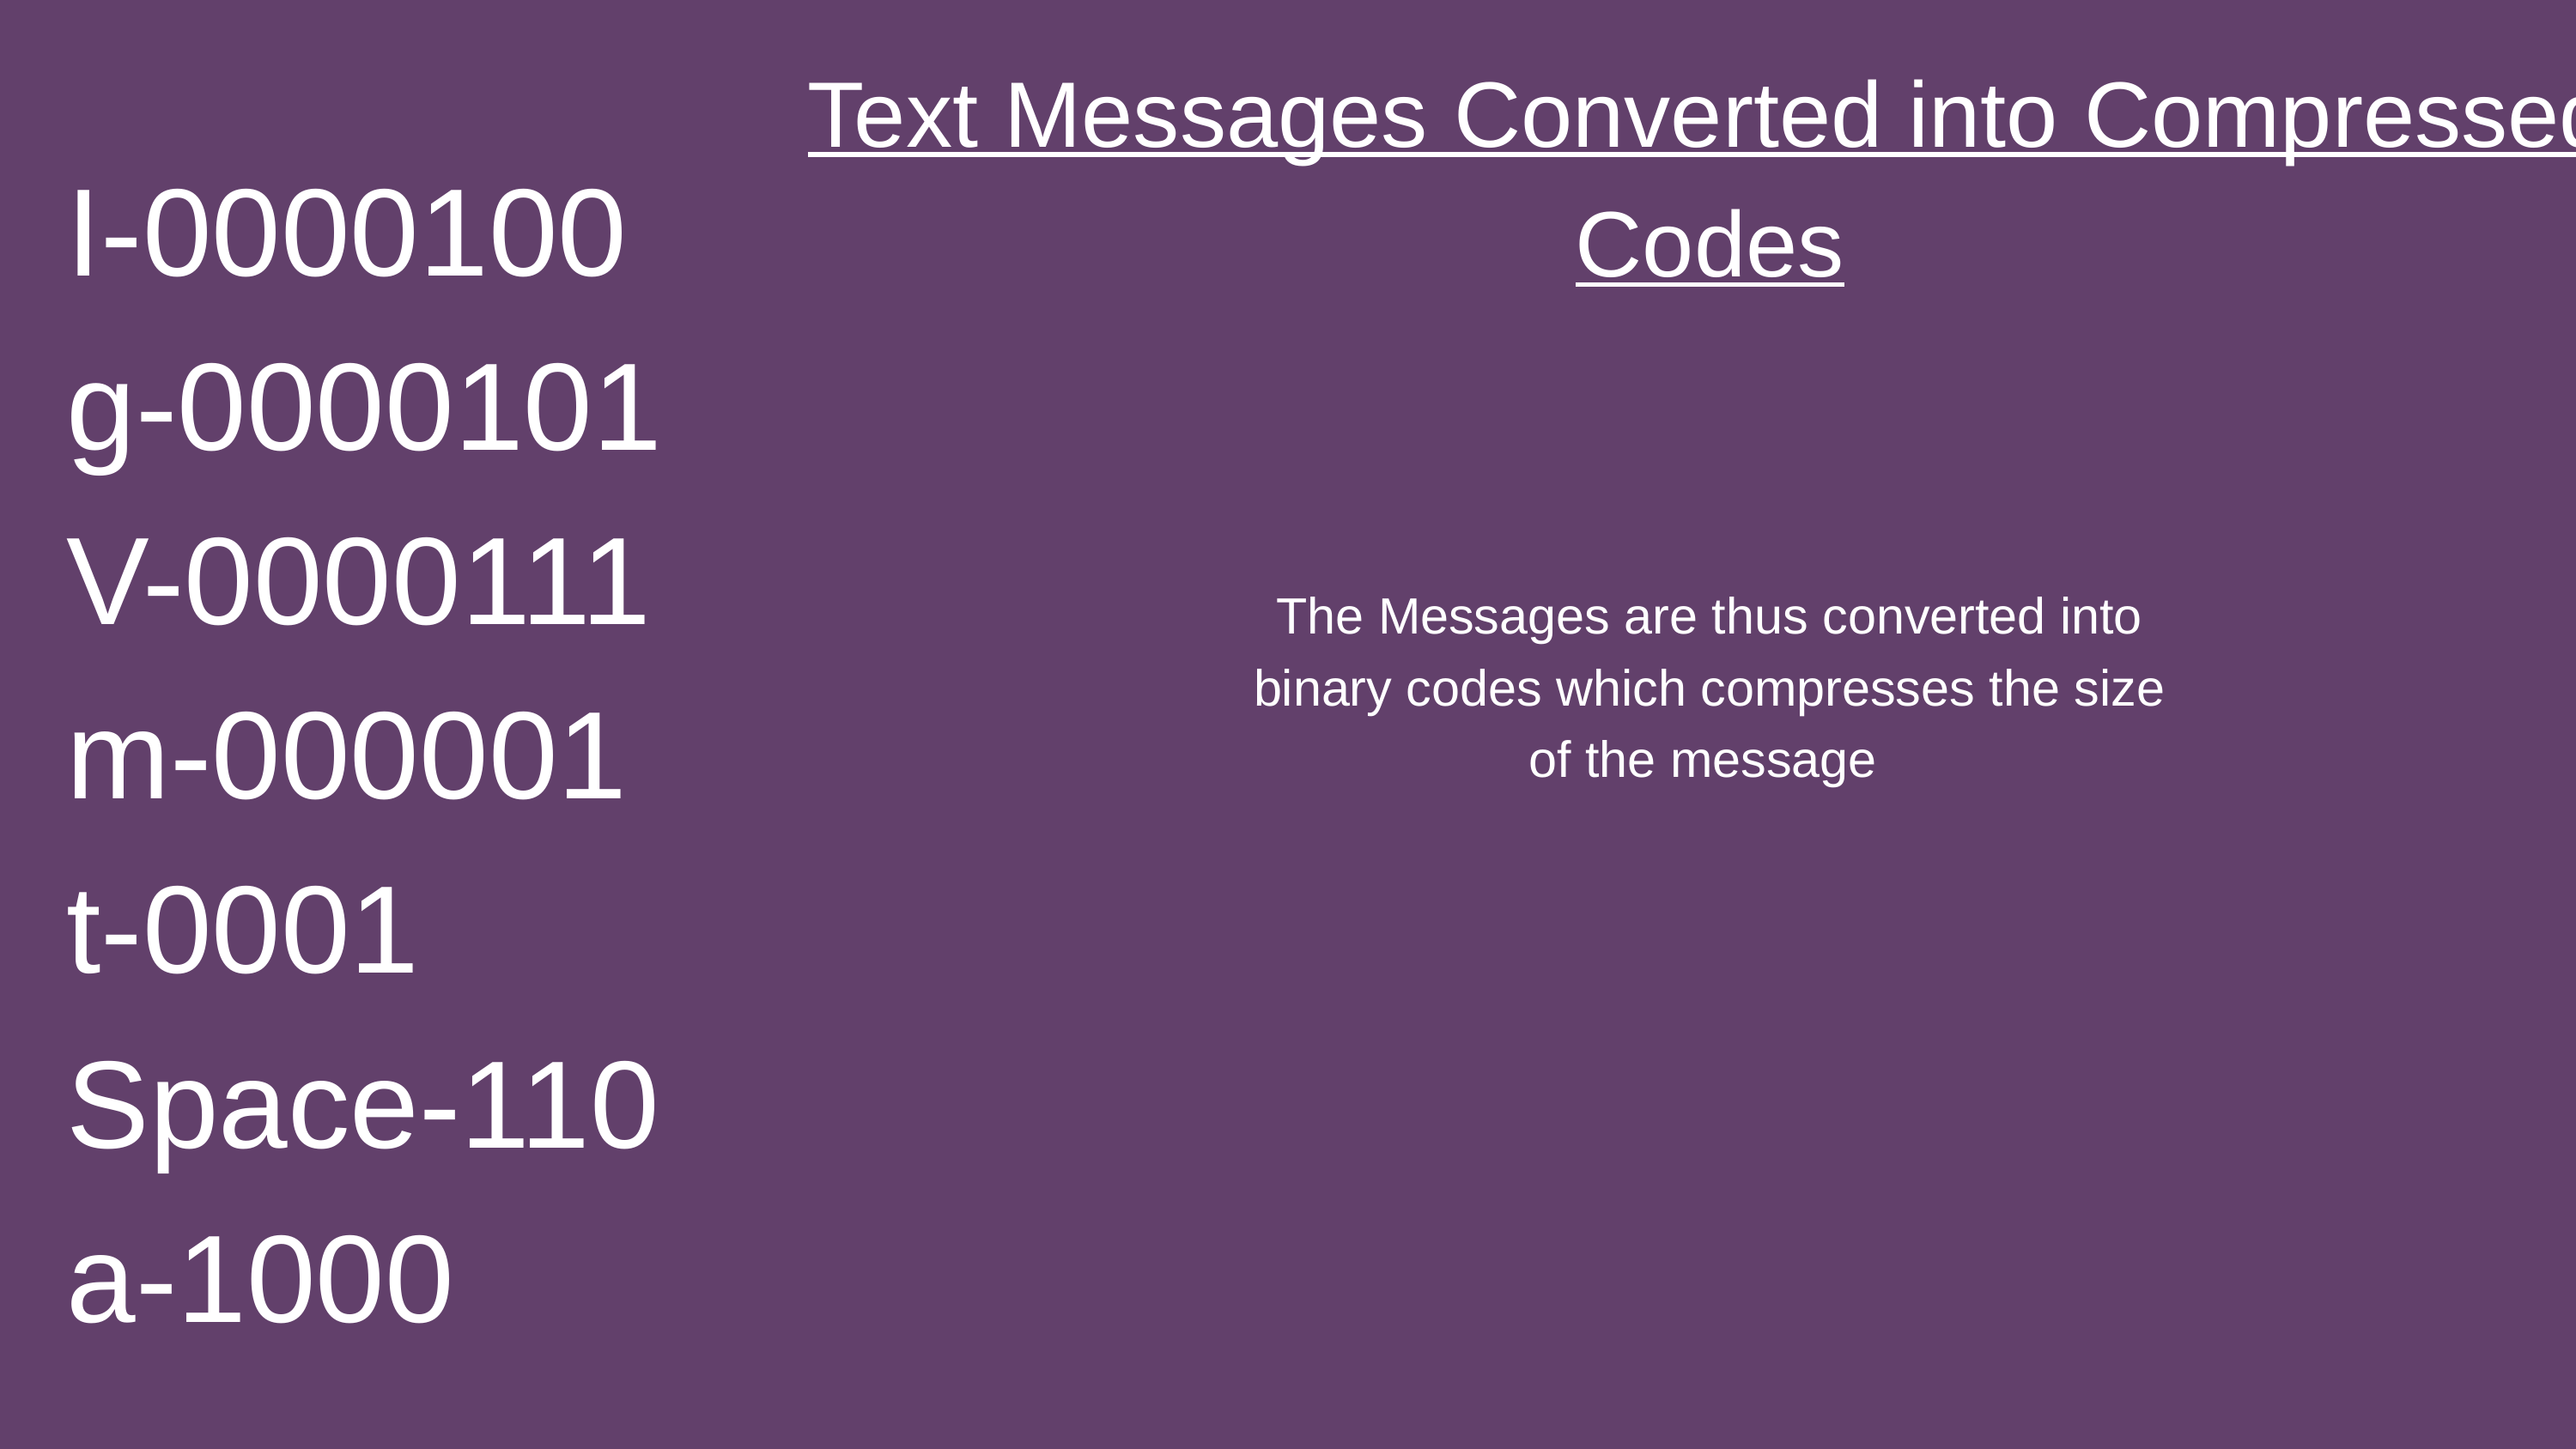

Text Messages Converted into Compressed Codes
I-0000100
g-0000101
V-0000111
m-000001
t-0001
Space-110
a-1000

The Messages are thus converted into binary codes which compresses the size of the message